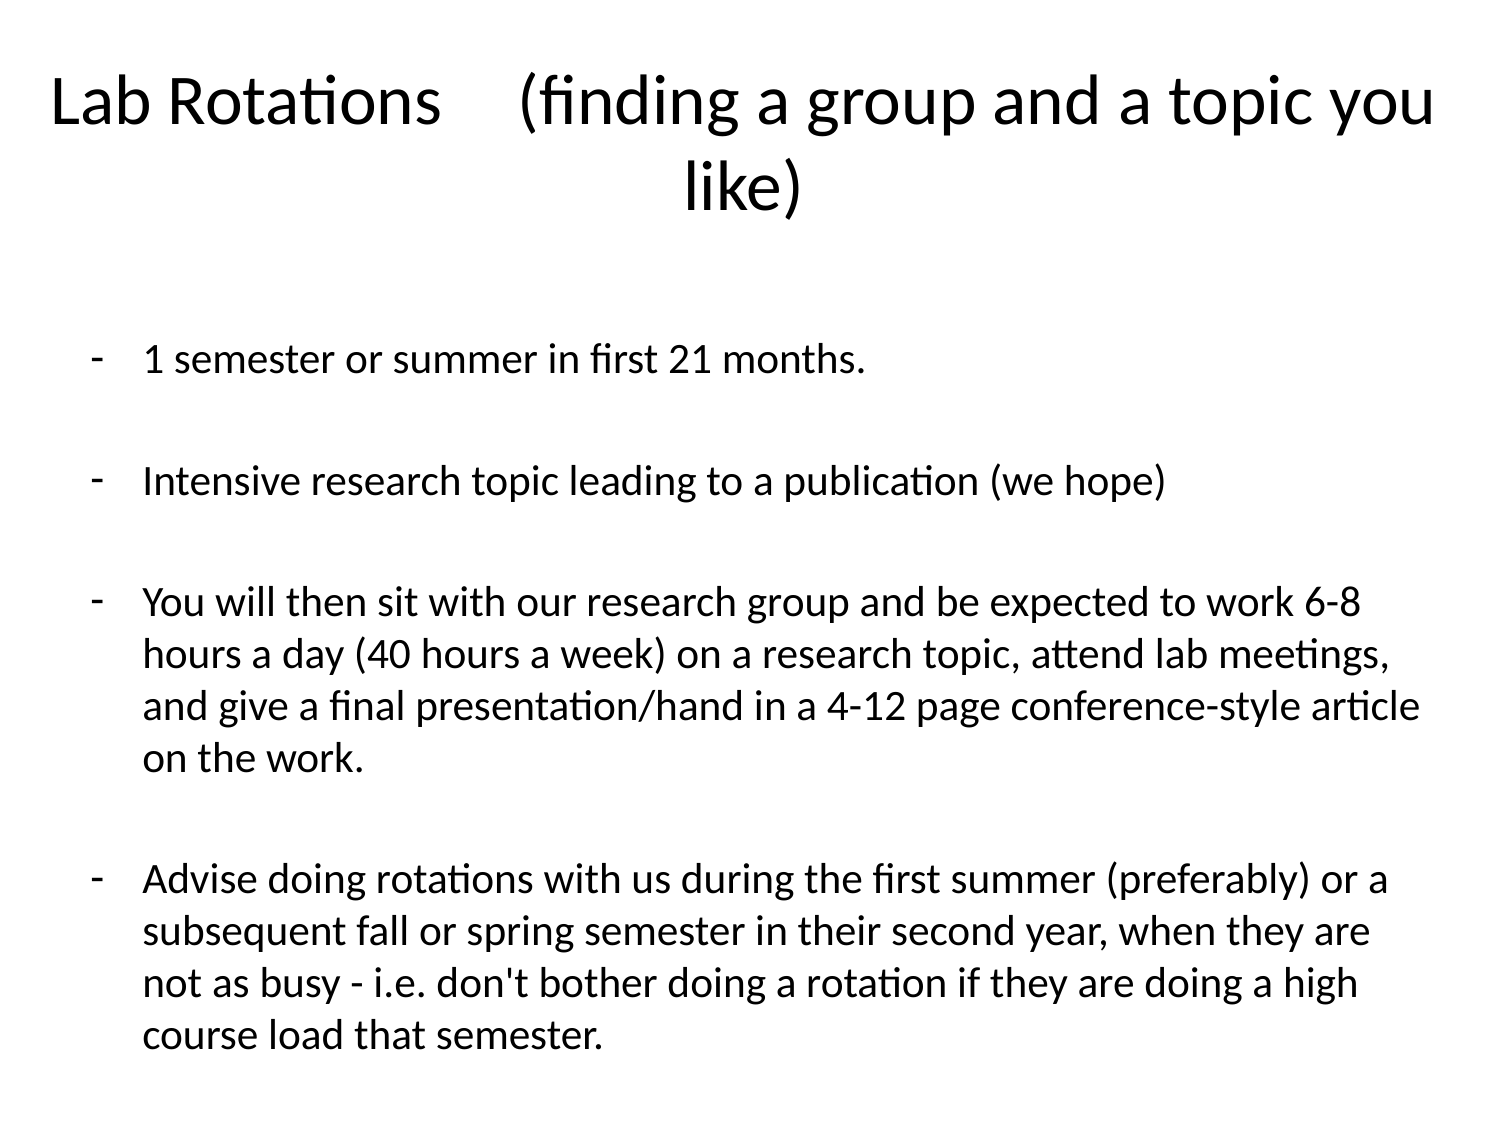

# Lab Rotations 					(finding a group and a topic you like)

1 semester or summer in first 21 months.

Intensive research topic leading to a publication (we hope)

You will then sit with our research group and be expected to work 6-8 hours a day (40 hours a week) on a research topic, attend lab meetings, and give a final presentation/hand in a 4-12 page conference-style article on the work.

Advise doing rotations with us during the first summer (preferably) or a subsequent fall or spring semester in their second year, when they are not as busy - i.e. don't bother doing a rotation if they are doing a high course load that semester.